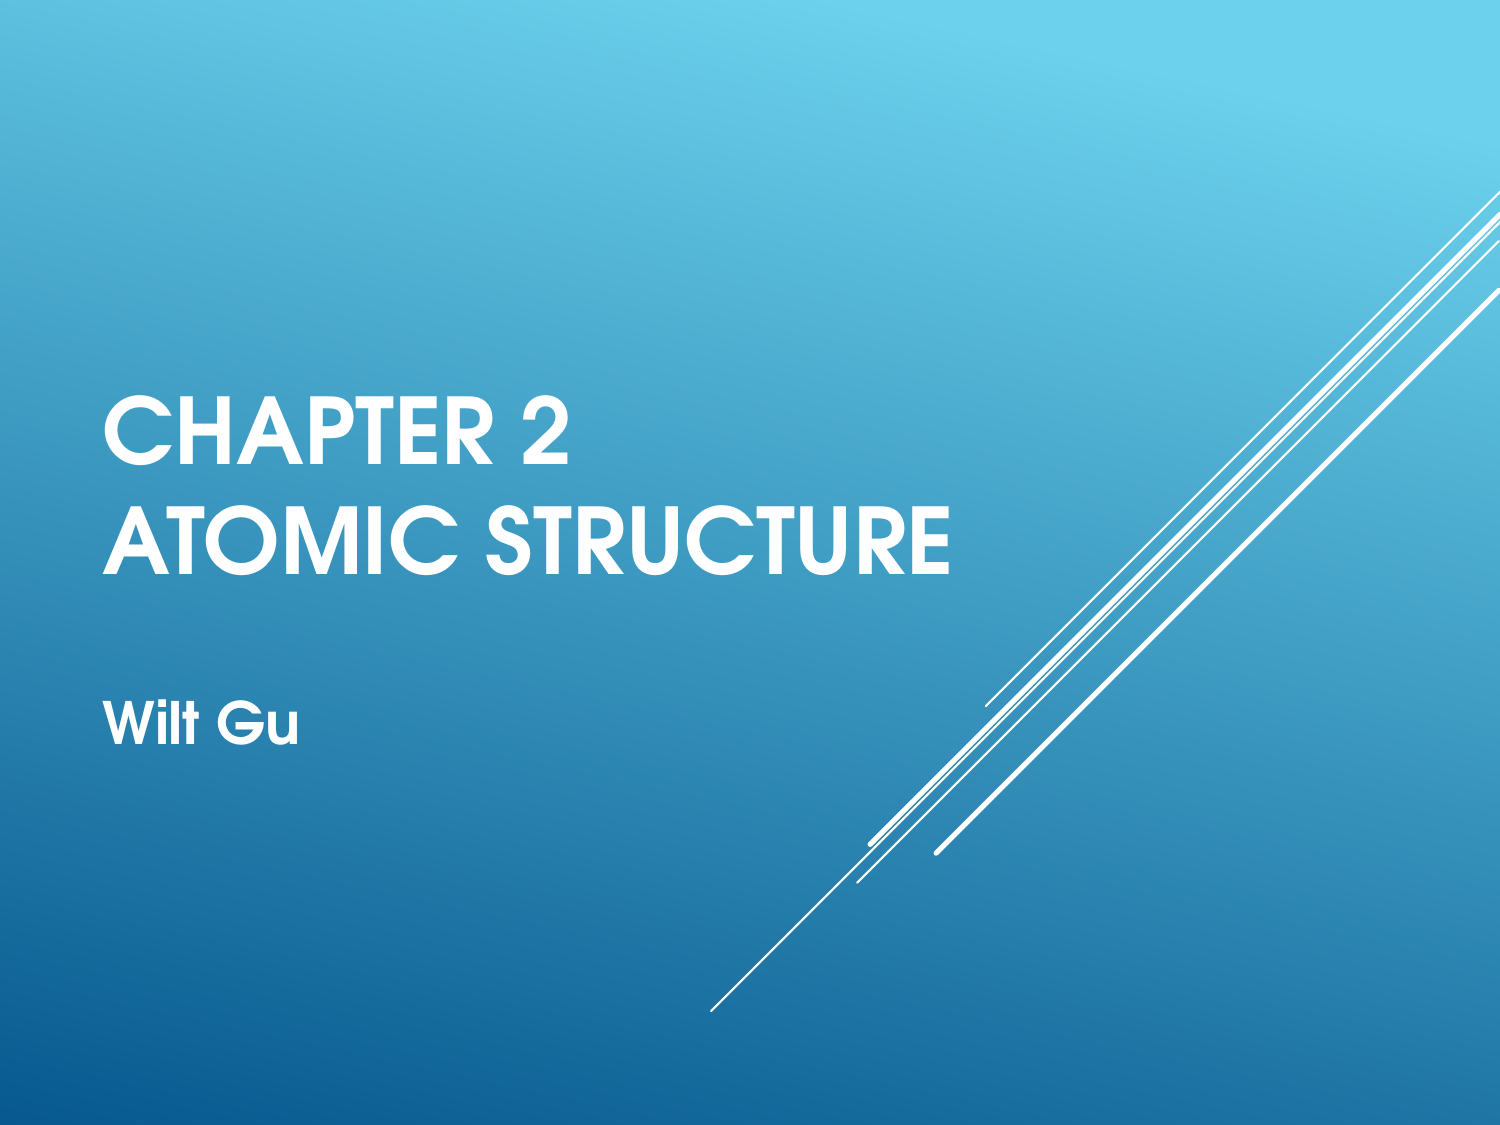

# Chapter 2 Atomic Structure
Wilt Gu